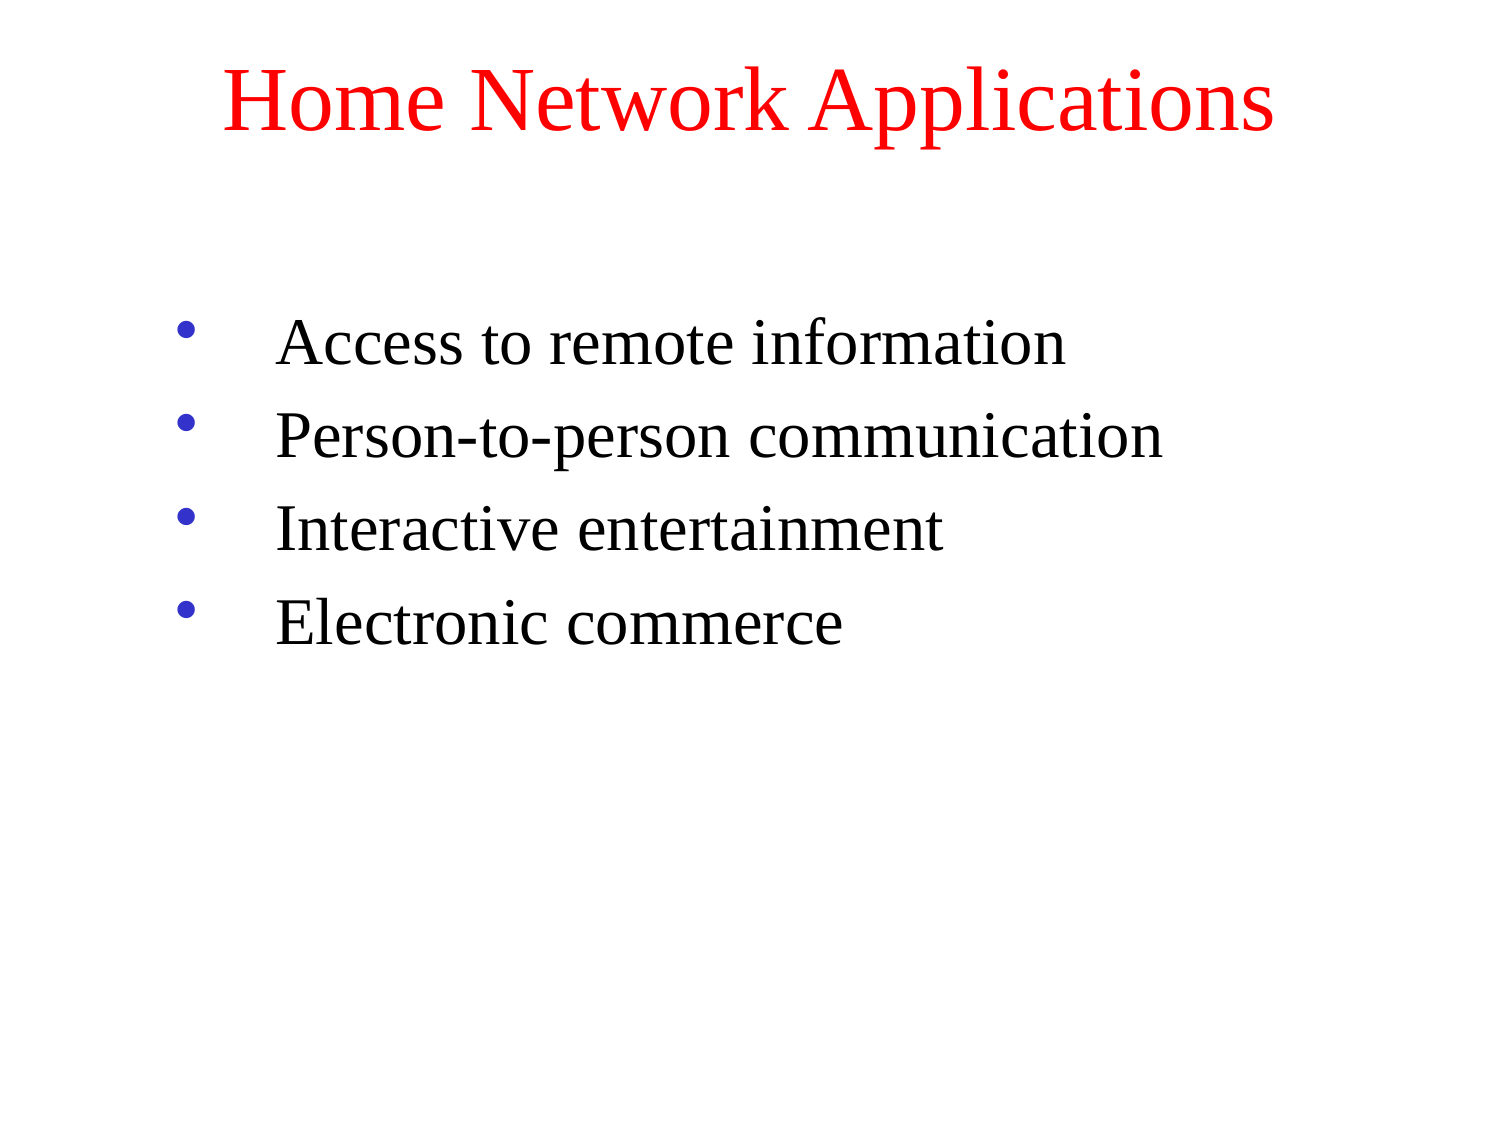

# Home Network Applications
Access to remote information
Person-to-person communication
Interactive entertainment
Electronic commerce